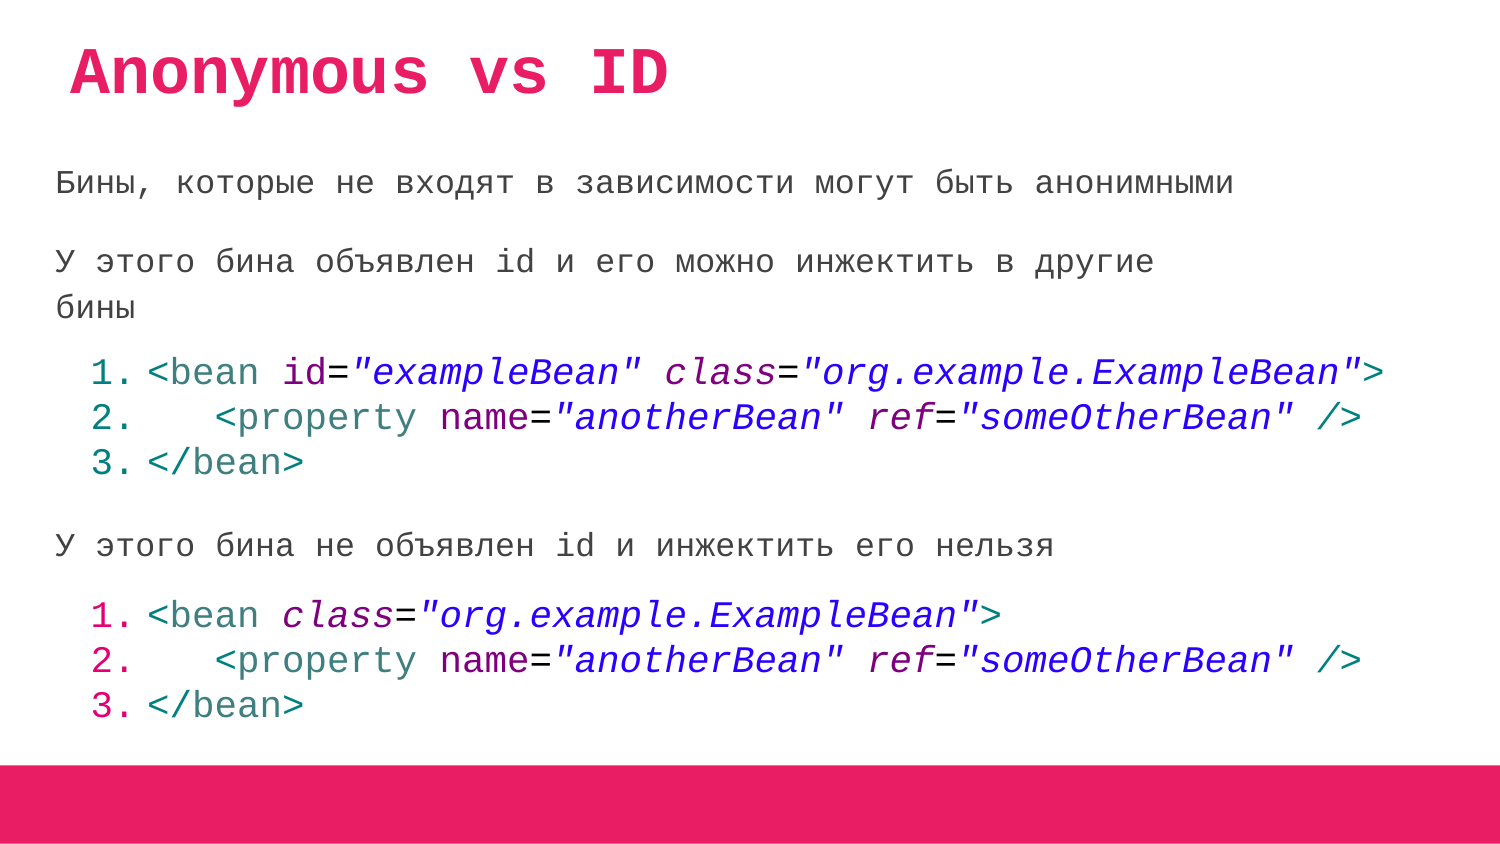

# Anonymous vs ID
Бины, которые не входят в зависимости могут быть анонимными
У этого бина объявлен id и его можно инжектить в другие бины

У этого бина не объявлен id и инжектить его нельзя

<bean id="exampleBean" class="org.example.ExampleBean">
   <property name="anotherBean" ref="someOtherBean" />
</bean>

<bean class="org.example.ExampleBean">
   <property name="anotherBean" ref="someOtherBean" />
</bean>